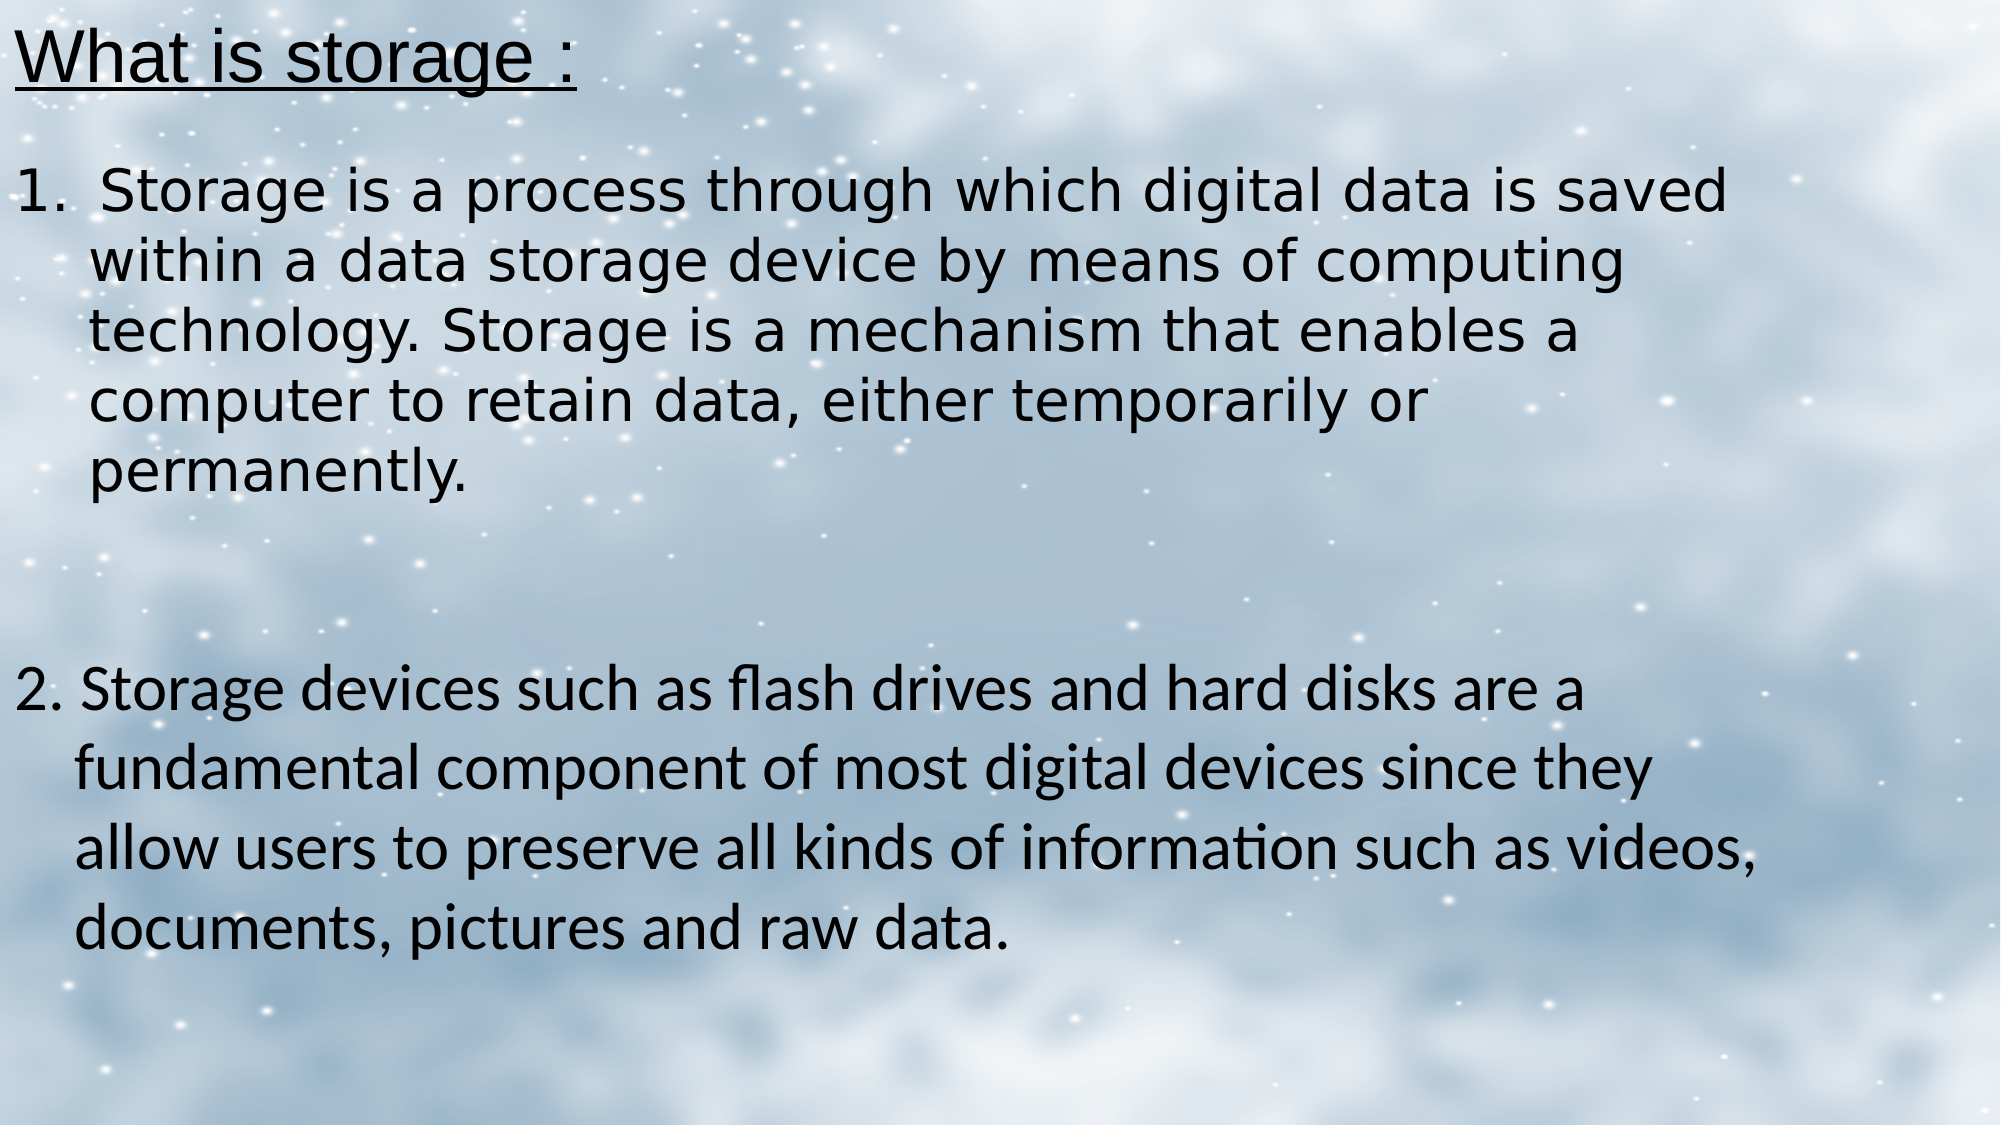

What is storage :
Storage is a process through which digital data is saved
    within a data storage device by means of computing
    technology. Storage is a mechanism that enables a
    computer to retain data, either temporarily or
    permanently.

2. Storage devices such as flash drives and hard disks are a
    fundamental component of most digital devices since they
    allow users to preserve all kinds of information such as videos,
    documents, pictures and raw data.